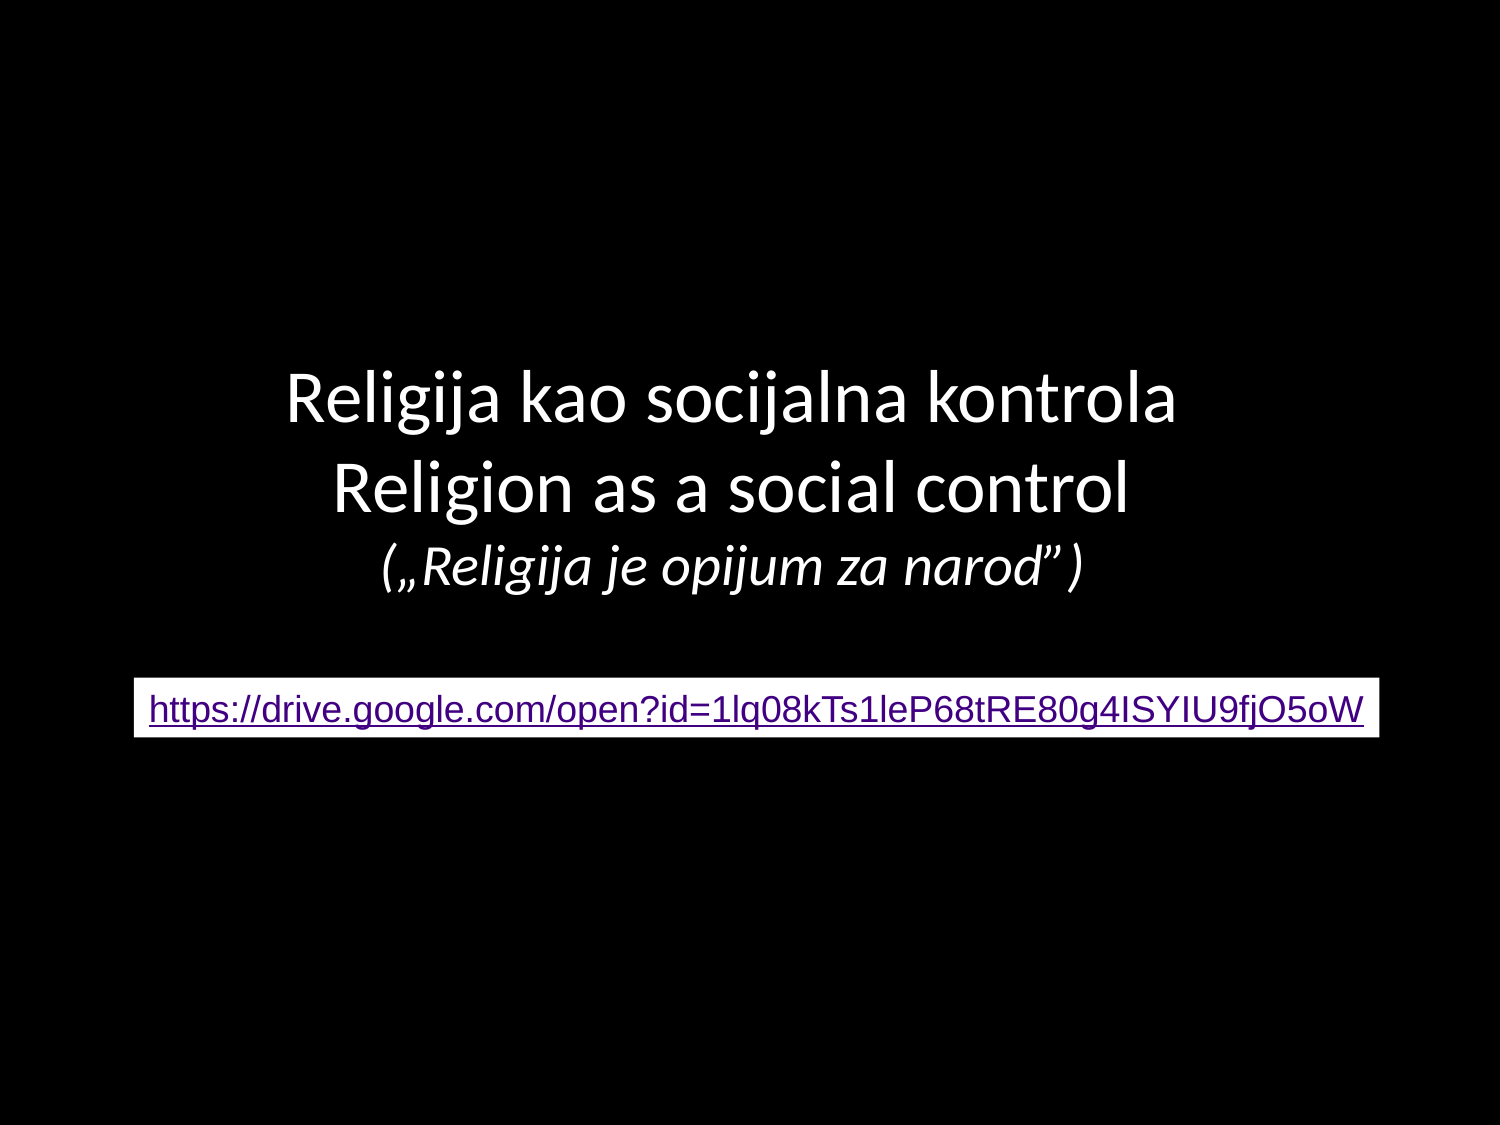

Religija kao socijalna kontrola
Religion as a social control
(„Religija je opijum za narod”)
https://drive.google.com/open?id=1lq08kTs1leP68tRE80g4ISYIU9fjO5oW